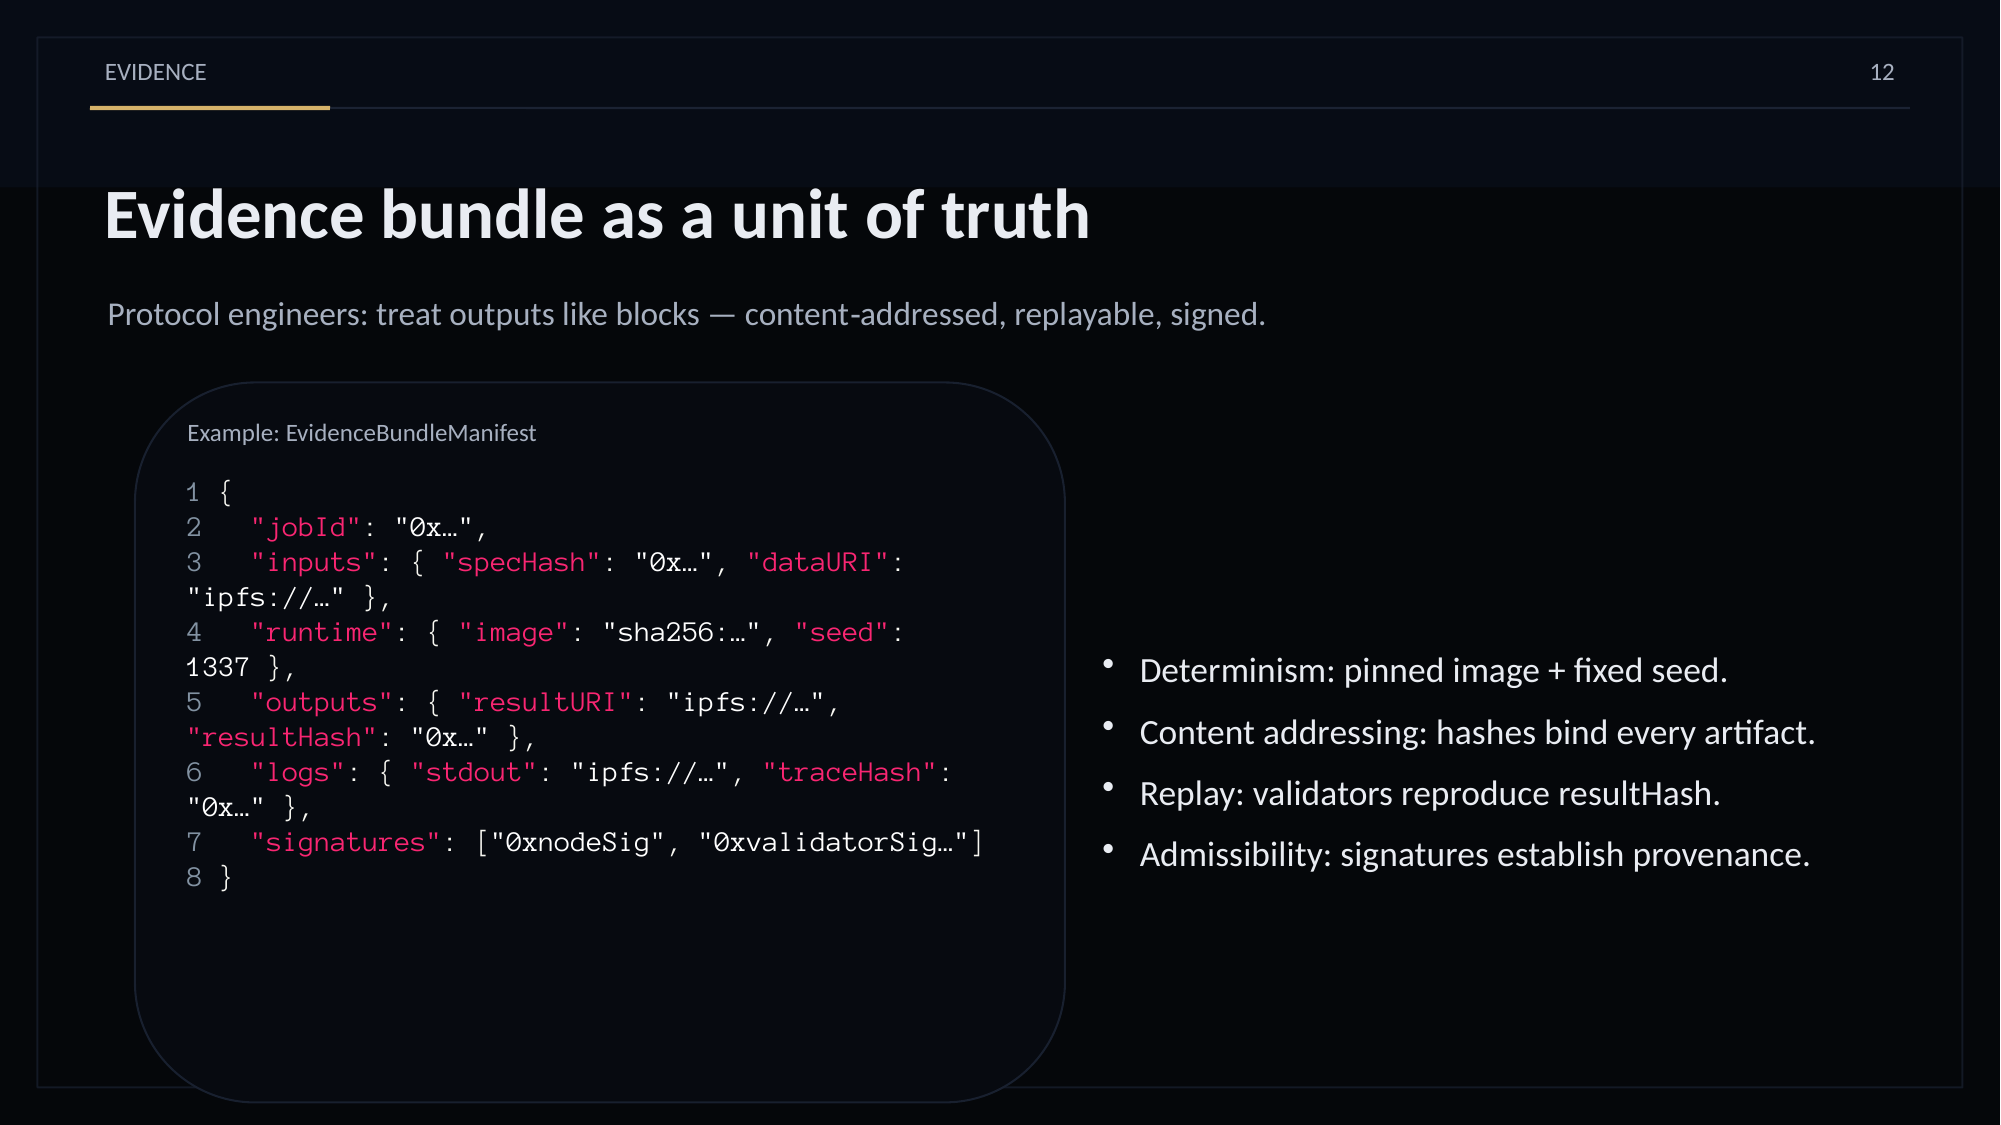

EVIDENCE
12

Evidence bundle as a unit of truth
Protocol engineers: treat outputs like blocks — content‑addressed, replayable, signed.

Example: EvidenceBundleManifest
Determinism: pinned image + fixed seed.
Content addressing: hashes bind every artifact.
Replay: validators reproduce resultHash.
Admissibility: signatures establish provenance.
1 {
2   "jobId": "0x…",
3   "inputs": { "specHash": "0x…", "dataURI": "ipfs://…" },
4   "runtime": { "image": "sha256:…", "seed": 1337 },
5   "outputs": { "resultURI": "ipfs://…", "resultHash": "0x…" },
6   "logs": { "stdout": "ipfs://…", "traceHash": "0x…" },
7   "signatures": ["0xnodeSig", "0xvalidatorSig…"]
8 }